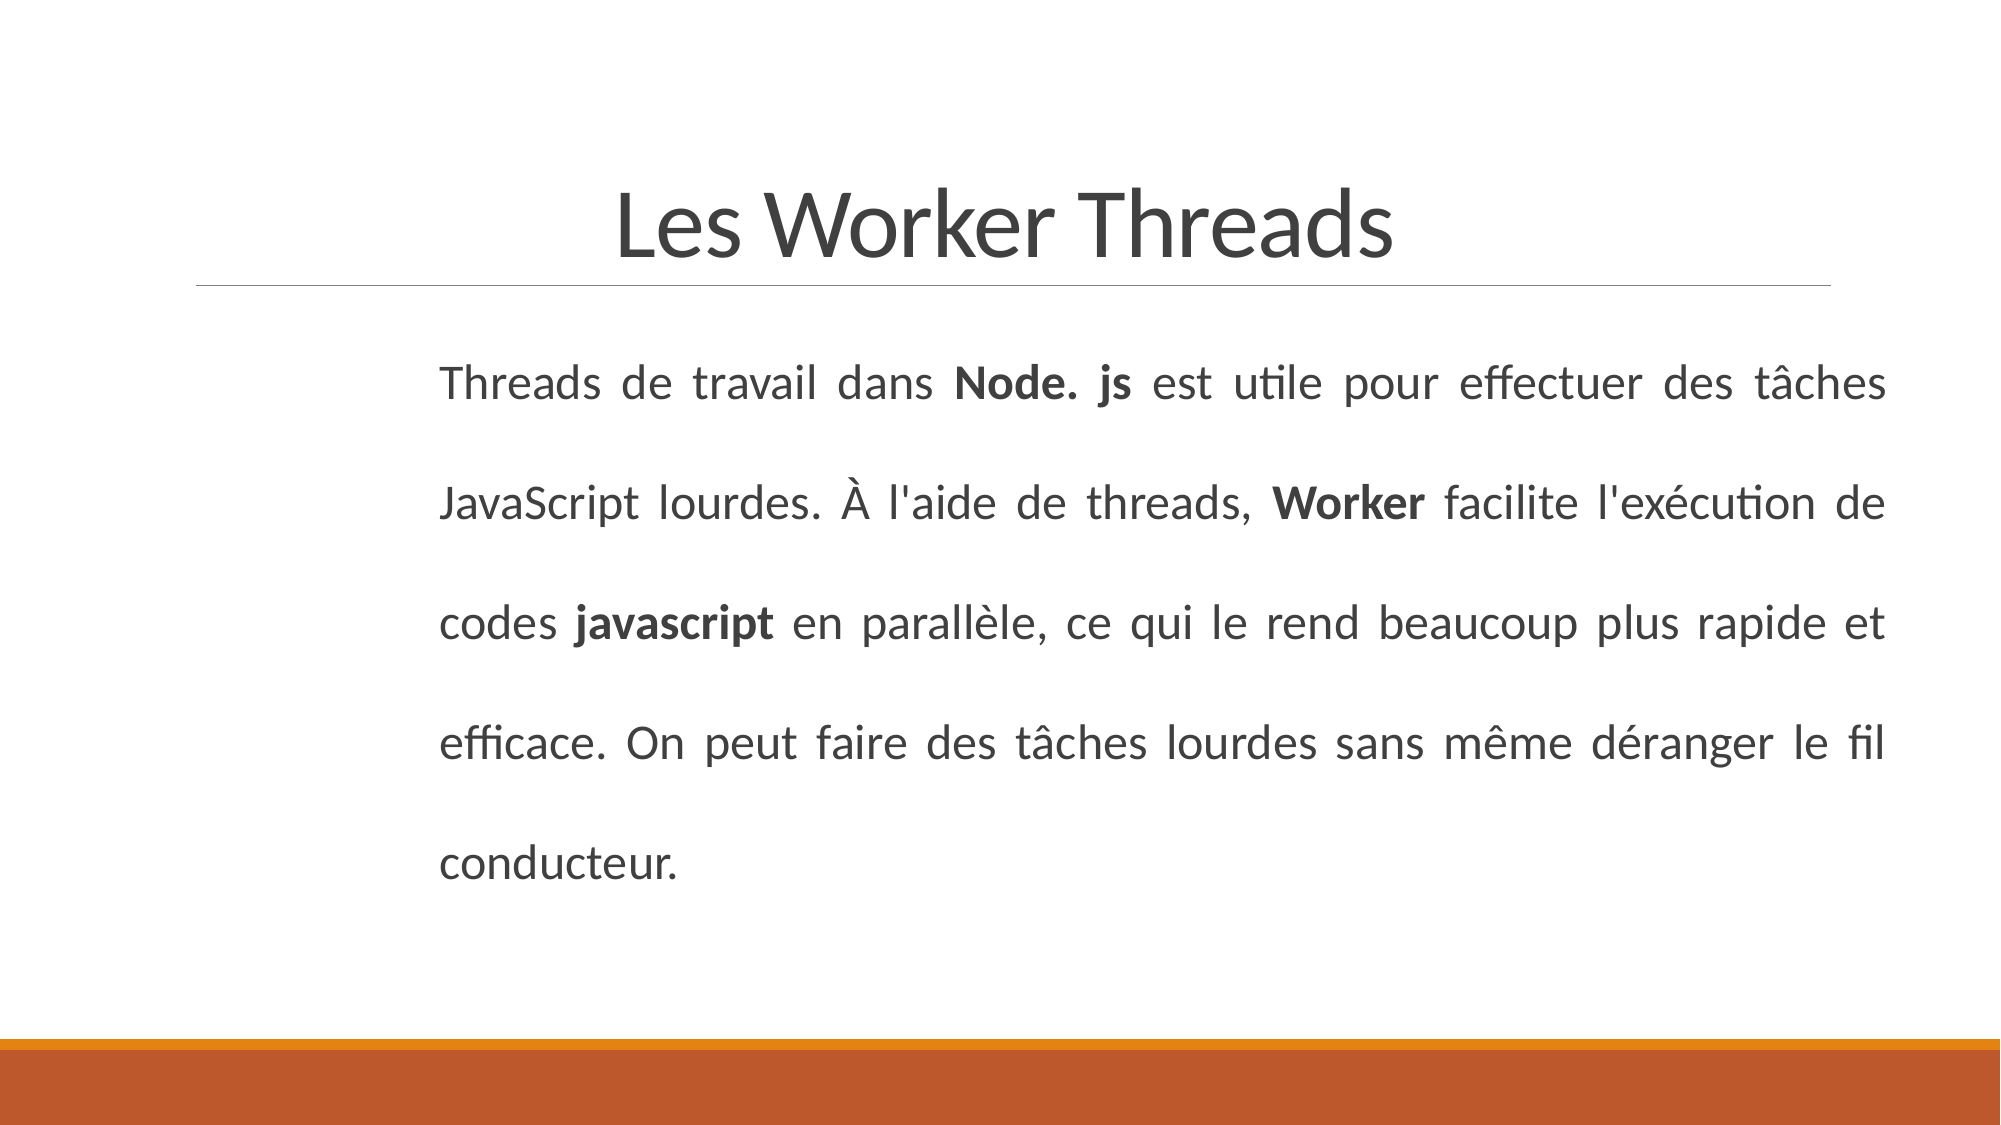

# Les Worker Threads
Threads de travail dans Node. js est utile pour effectuer des tâches JavaScript lourdes. À l'aide de threads, Worker facilite l'exécution de codes javascript en parallèle, ce qui le rend beaucoup plus rapide et efficace. On peut faire des tâches lourdes sans même déranger le fil conducteur.